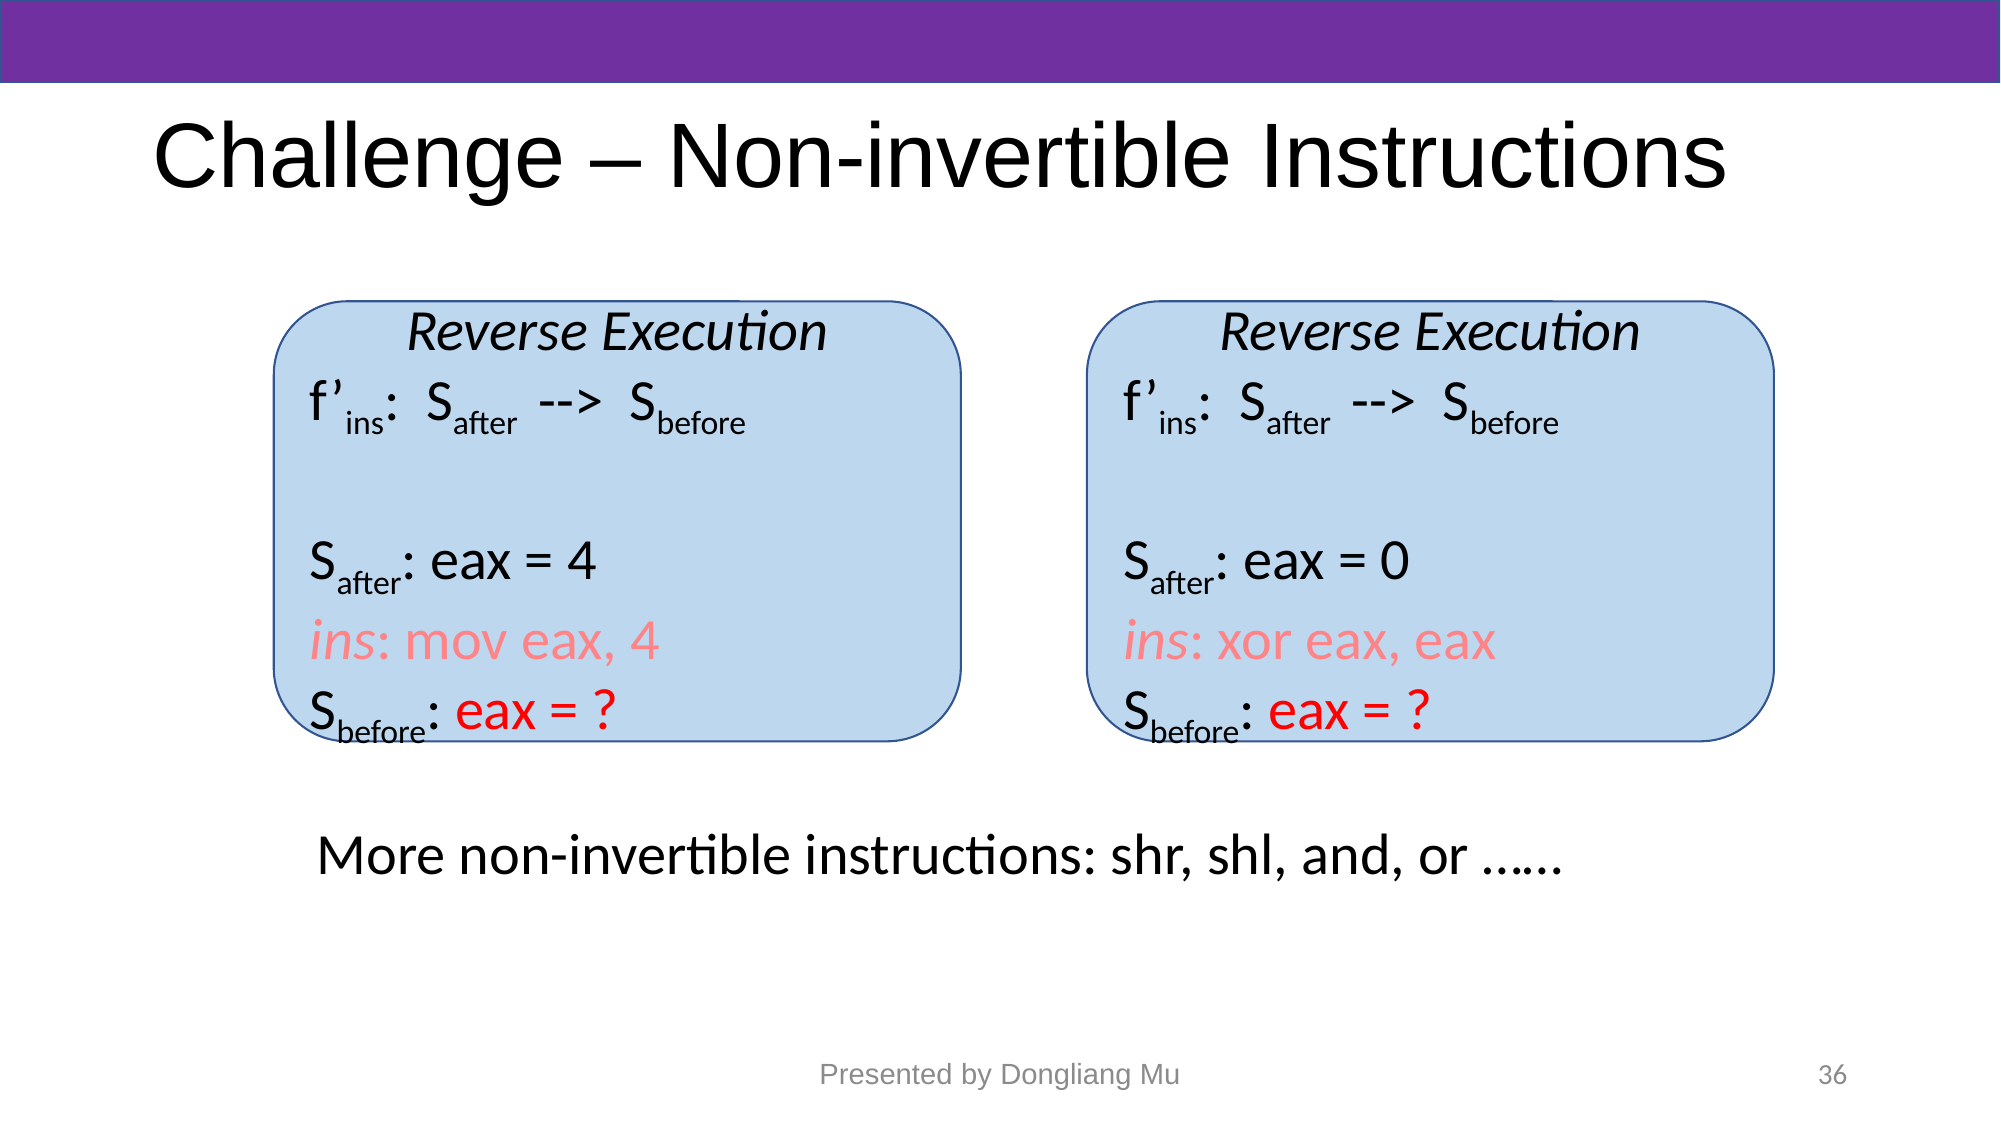

# Challenge – Non-invertible Instructions
Reverse Execution
f’ins:  Safter  -->  Sbefore

Safter: eax = 0
ins: xor eax, eax
Sbefore: eax = ?
Reverse Execution
f’ins:  Safter  -->  Sbefore

Safter: eax = 4
ins: mov eax, 4
Sbefore: eax = ?
More non-invertible instructions: shr, shl, and, or ……
Presented by Dongliang Mu
36